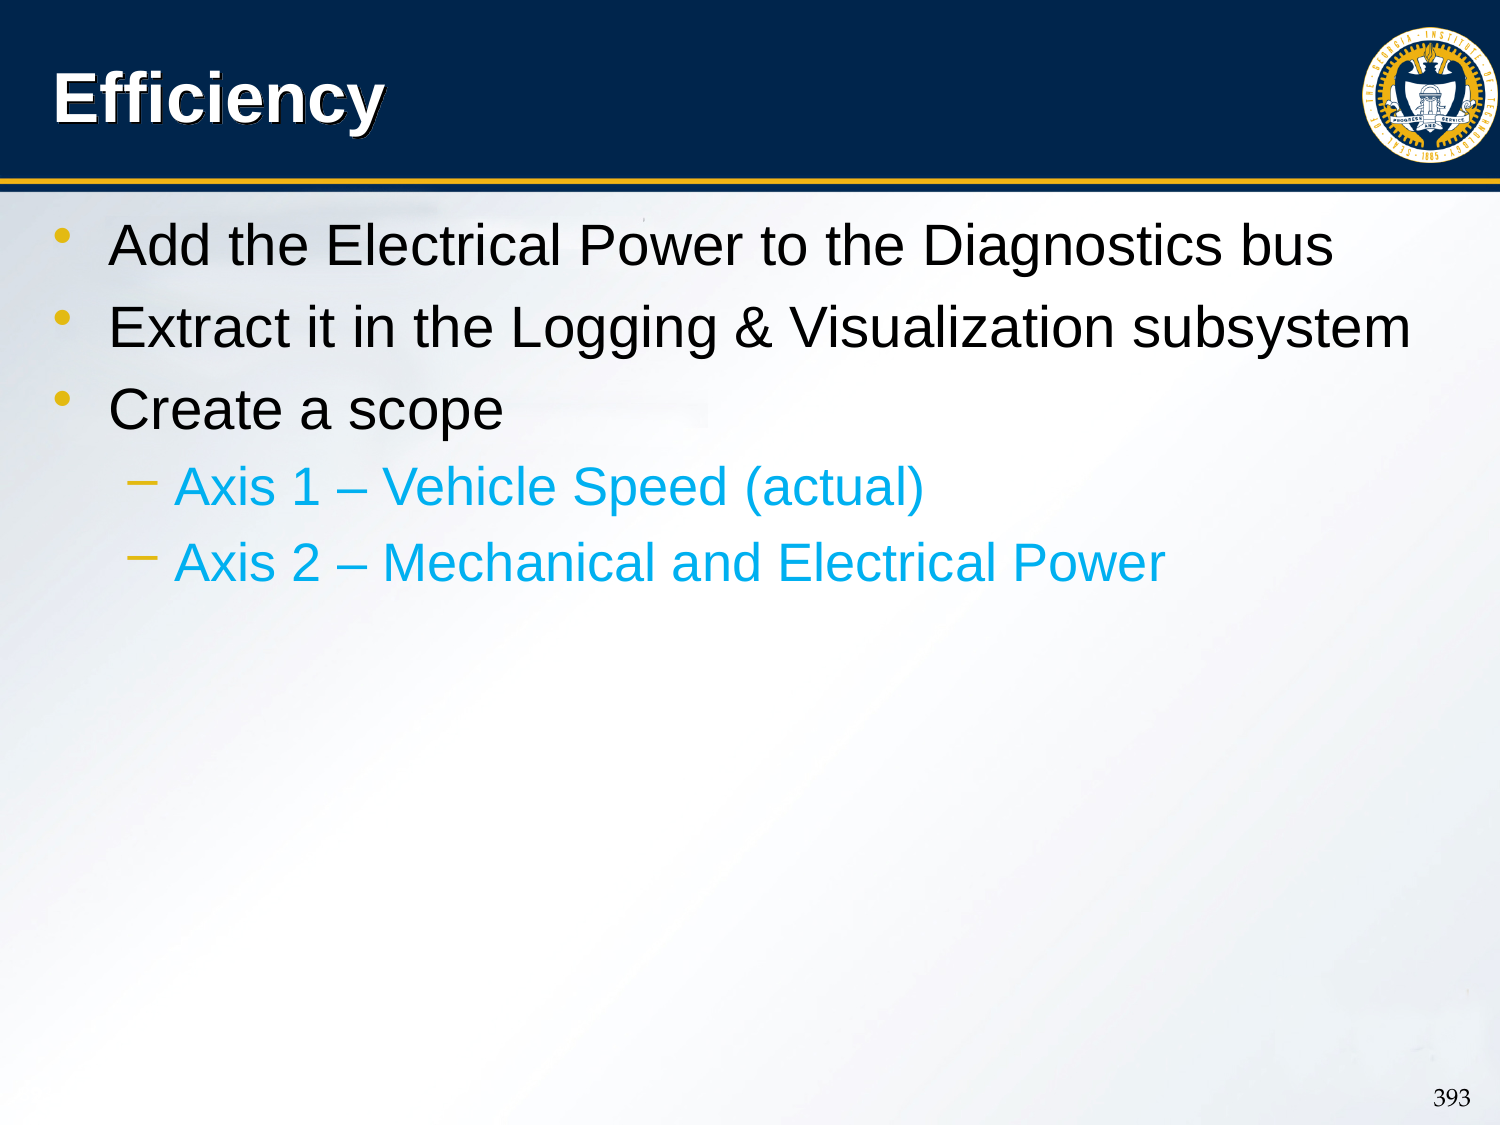

# Efficiency

Add the Electrical Power to the Diagnostics bus
Extract it in the Logging & Visualization subsystem
Create a scope
Axis 1 – Vehicle Speed (actual)
Axis 2 – Mechanical and Electrical Power